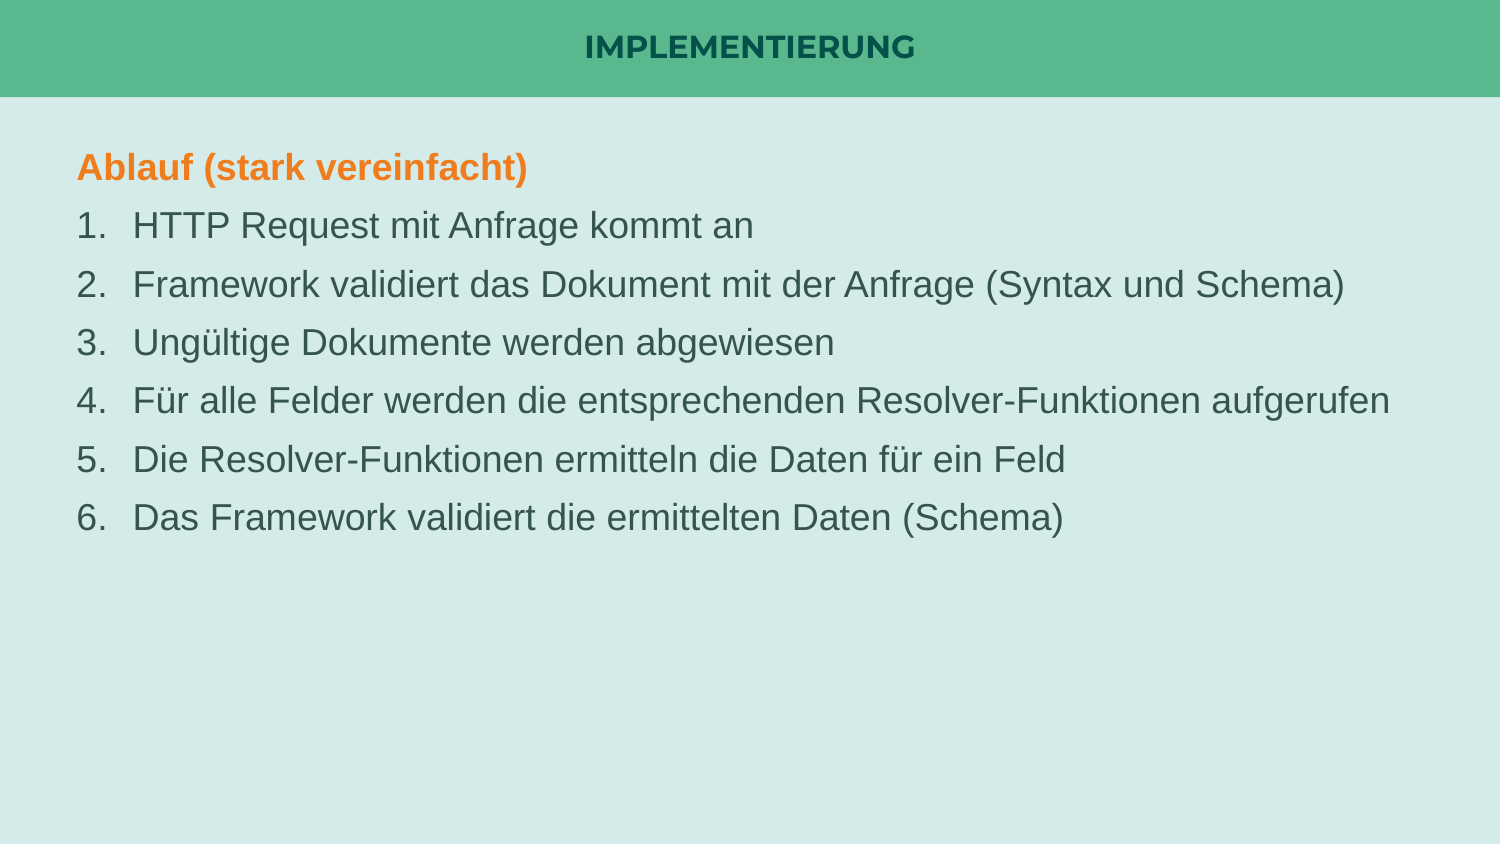

# Implementierung
Ablauf (stark vereinfacht)
HTTP Request mit Anfrage kommt an
Framework validiert das Dokument mit der Anfrage (Syntax und Schema)
Ungültige Dokumente werden abgewiesen
Für alle Felder werden die entsprechenden Resolver-Funktionen aufgerufen
Die Resolver-Funktionen ermitteln die Daten für ein Feld
Das Framework validiert die ermittelten Daten (Schema)